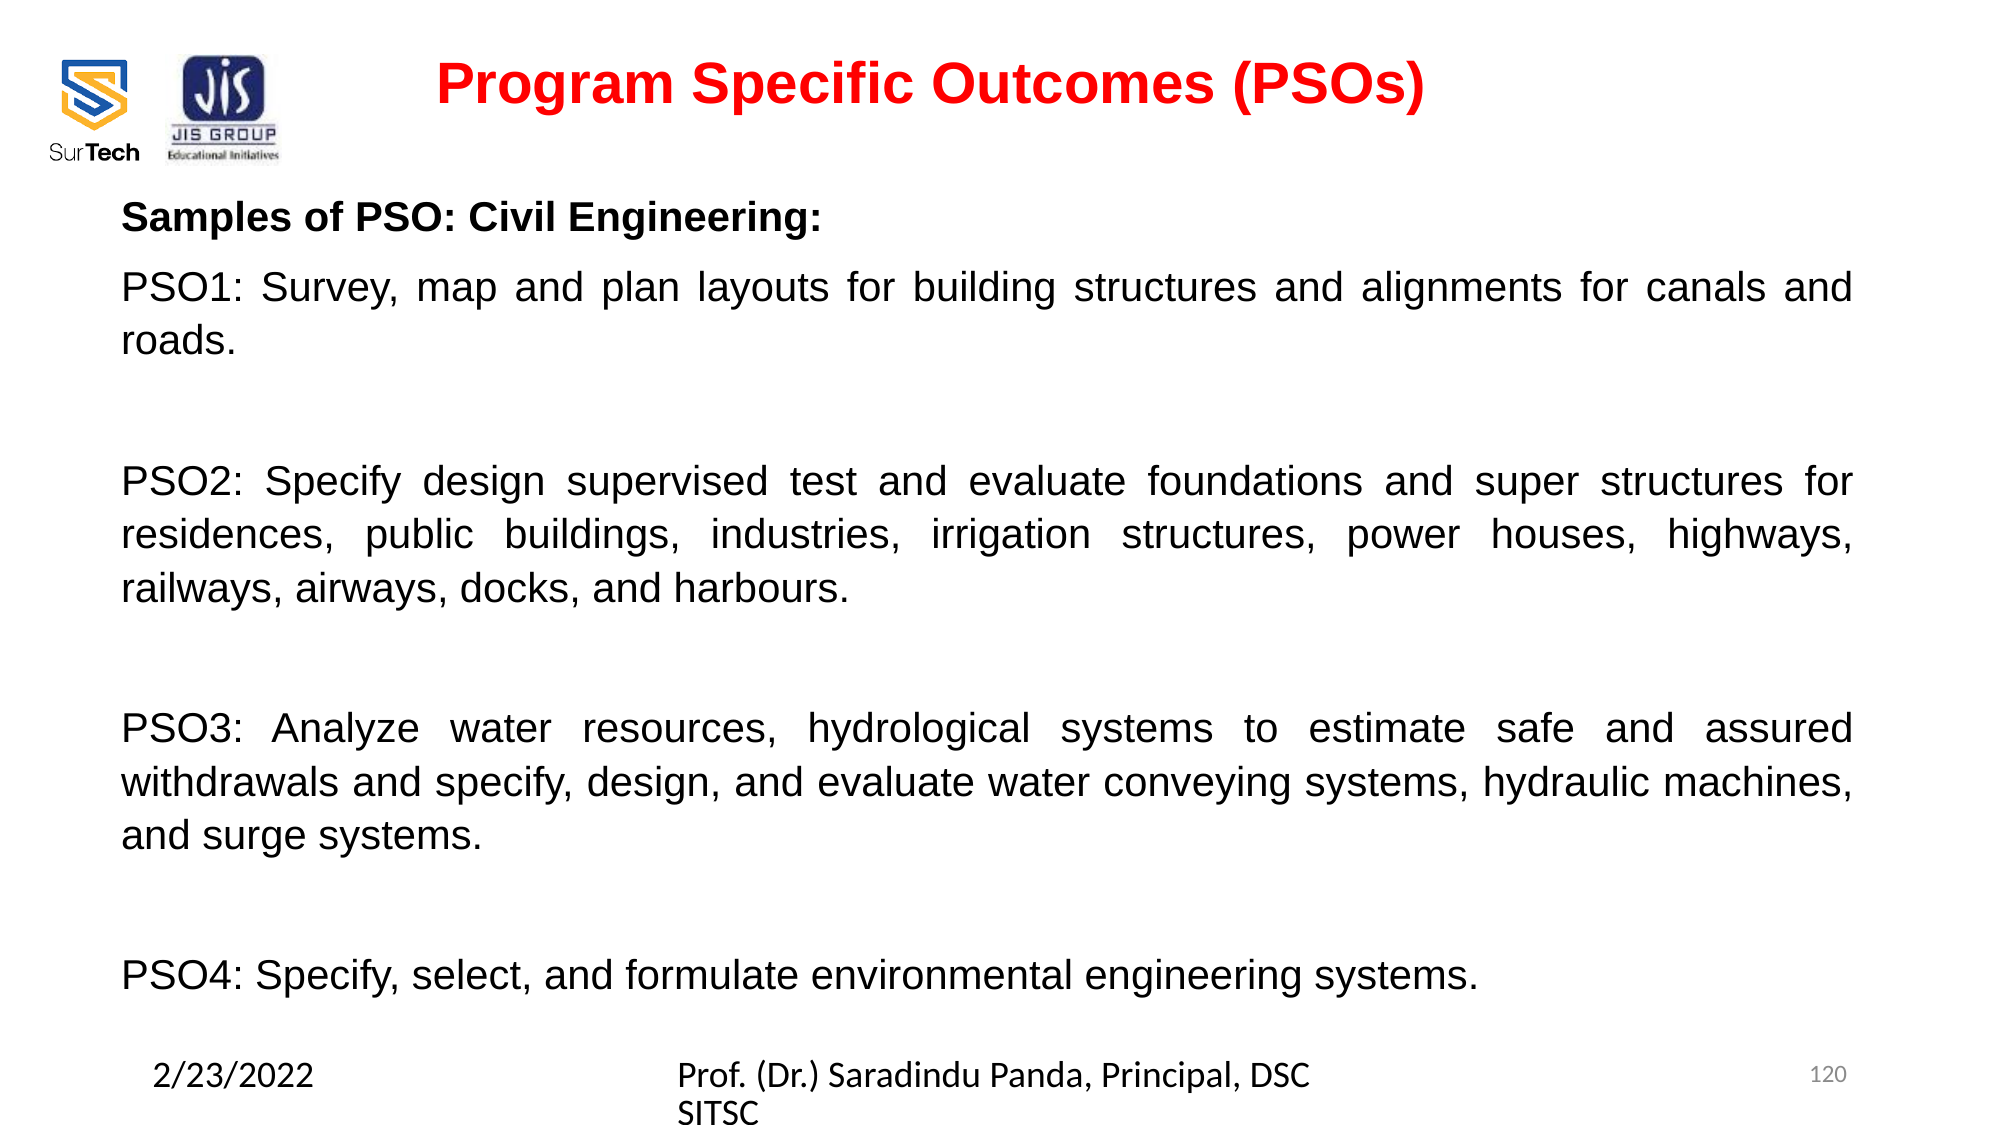

Program Specific Outcomes (PSOs)
Samples of PSO: Civil Engineering:
PSO1: Survey, map and plan layouts for building structures and alignments for canals and roads.

PSO2: Specify design supervised test and evaluate foundations and super structures for residences, public buildings, industries, irrigation structures, power houses, highways, railways, airways, docks, and harbours.

PSO3: Analyze water resources, hydrological systems to estimate safe and assured withdrawals and specify, design, and evaluate water conveying systems, hydraulic machines, and surge systems.

PSO4: Specify, select, and formulate environmental engineering systems.
2/23/2022
Prof. (Dr.) Saradindu Panda, Principal, DSCSITSC
120